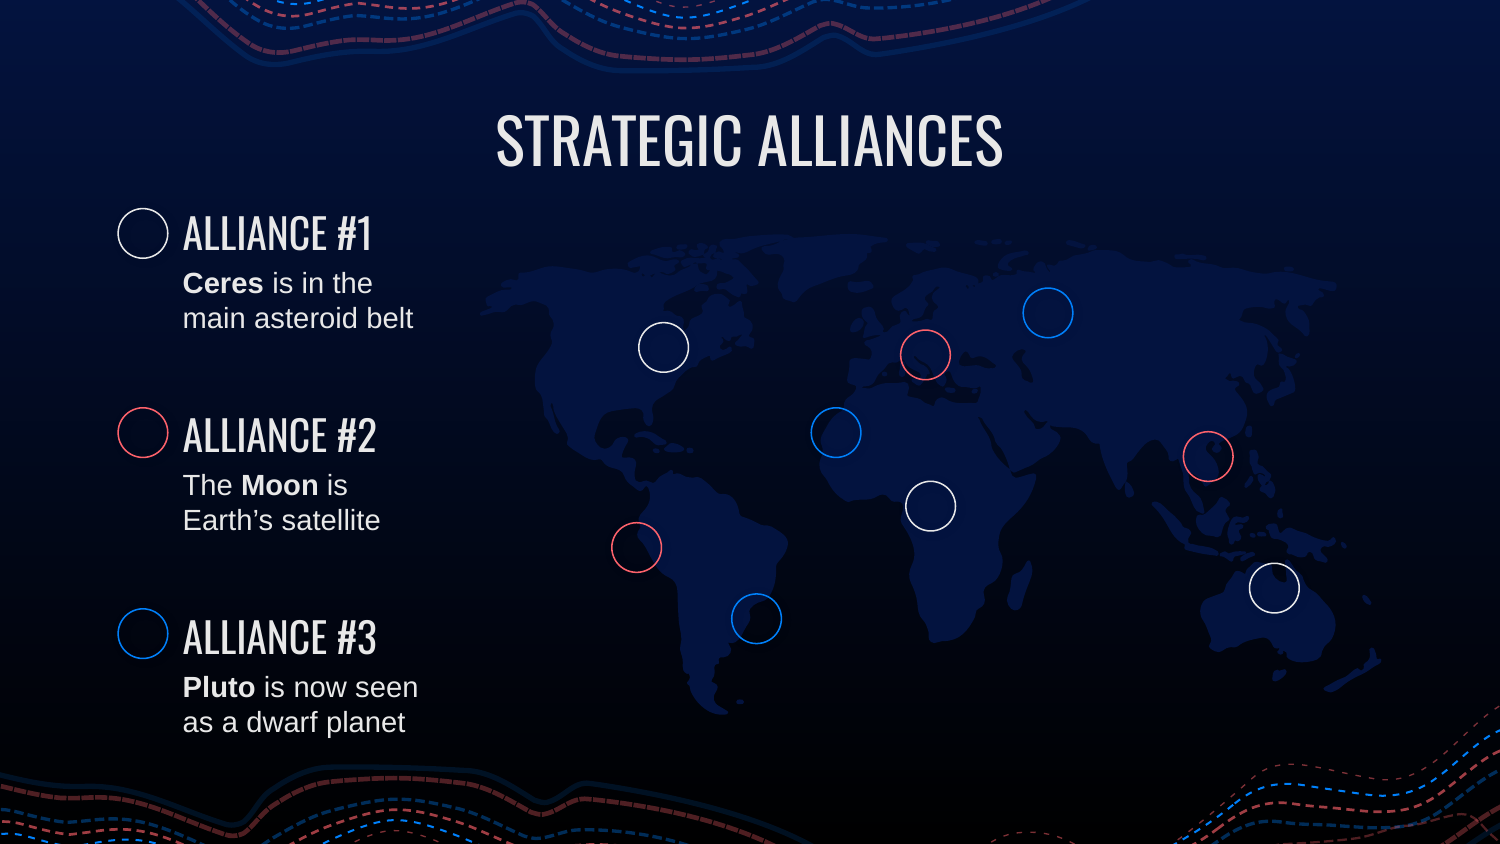

# STRATEGIC ALLIANCES
ALLIANCE #1

Ceres is in the main asteroid belt

ALLIANCE #2

The Moon is Earth’s satellite

ALLIANCE #3

Pluto is now seen as a dwarf planet